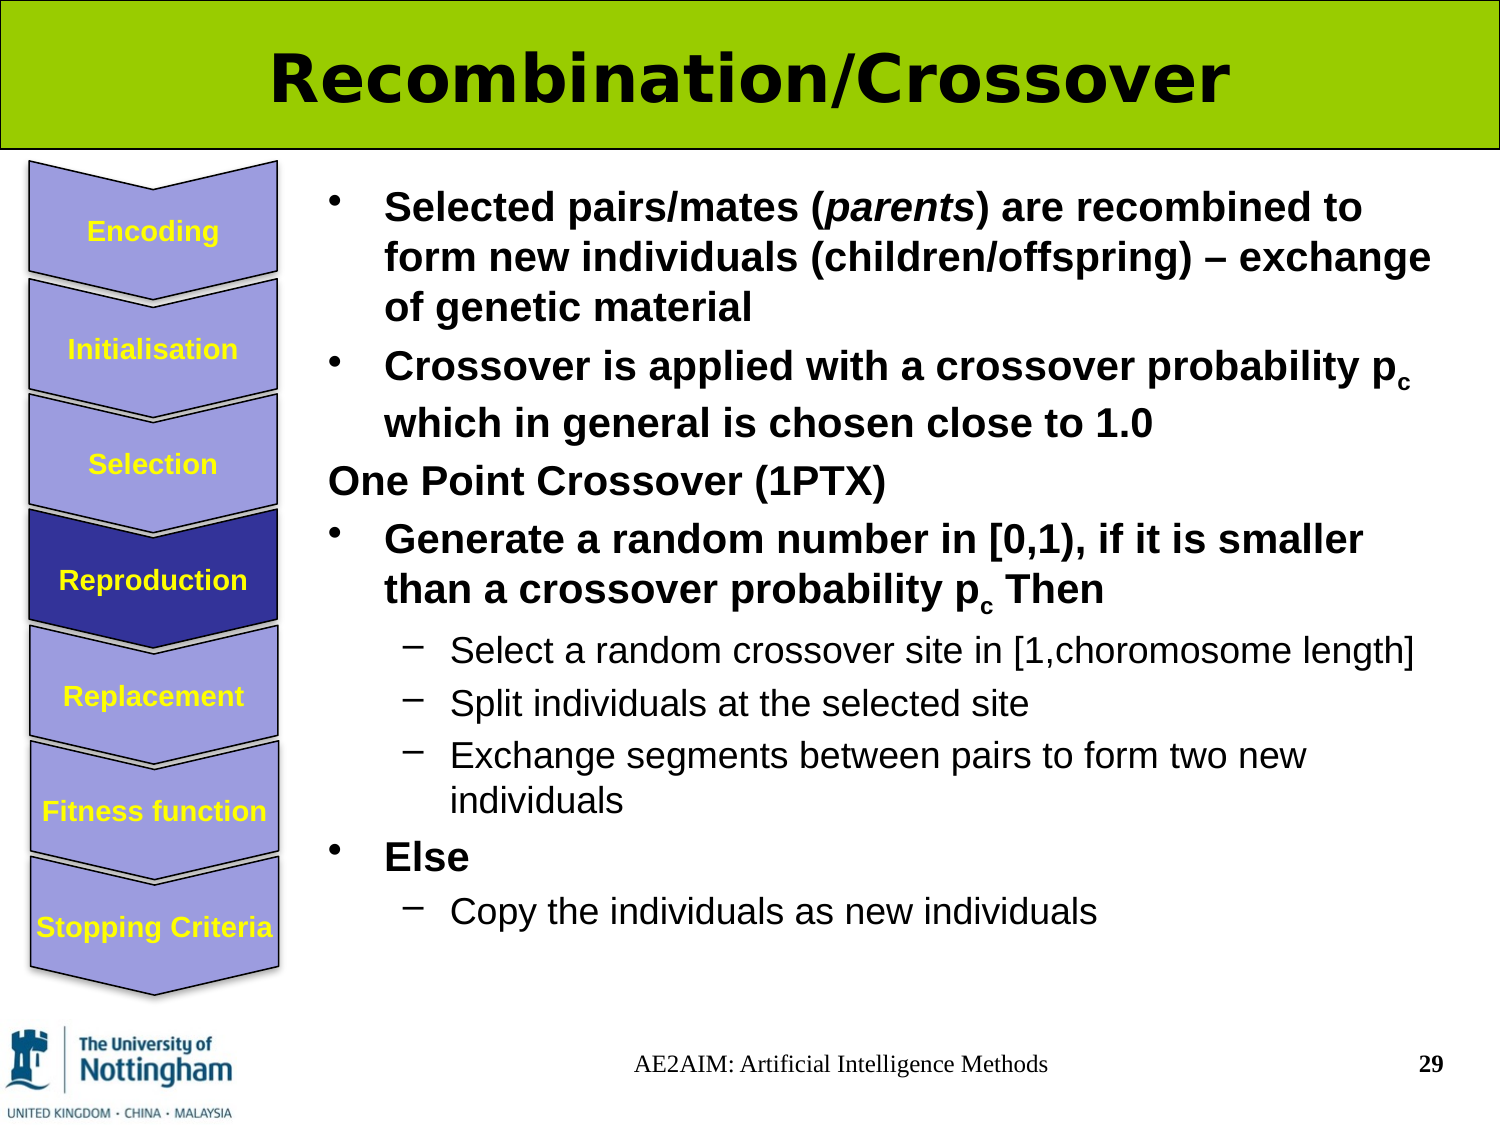

# Recombination/Crossover
Encoding
Initialisation
Selection
Reproduction
Replacement
Fitness function
Stopping Criteria
Selected pairs/mates (parents) are recombined to form new individuals (children/offspring) – exchange of genetic material
Crossover is applied with a crossover probability pc which in general is chosen close to 1.0
One Point Crossover (1PTX)
Generate a random number in [0,1), if it is smaller than a crossover probability pc Then
Select a random crossover site in [1,choromosome length]
Split individuals at the selected site
Exchange segments between pairs to form two new individuals
Else
Copy the individuals as new individuals

AE2AIM: Artificial Intelligence Methods
29